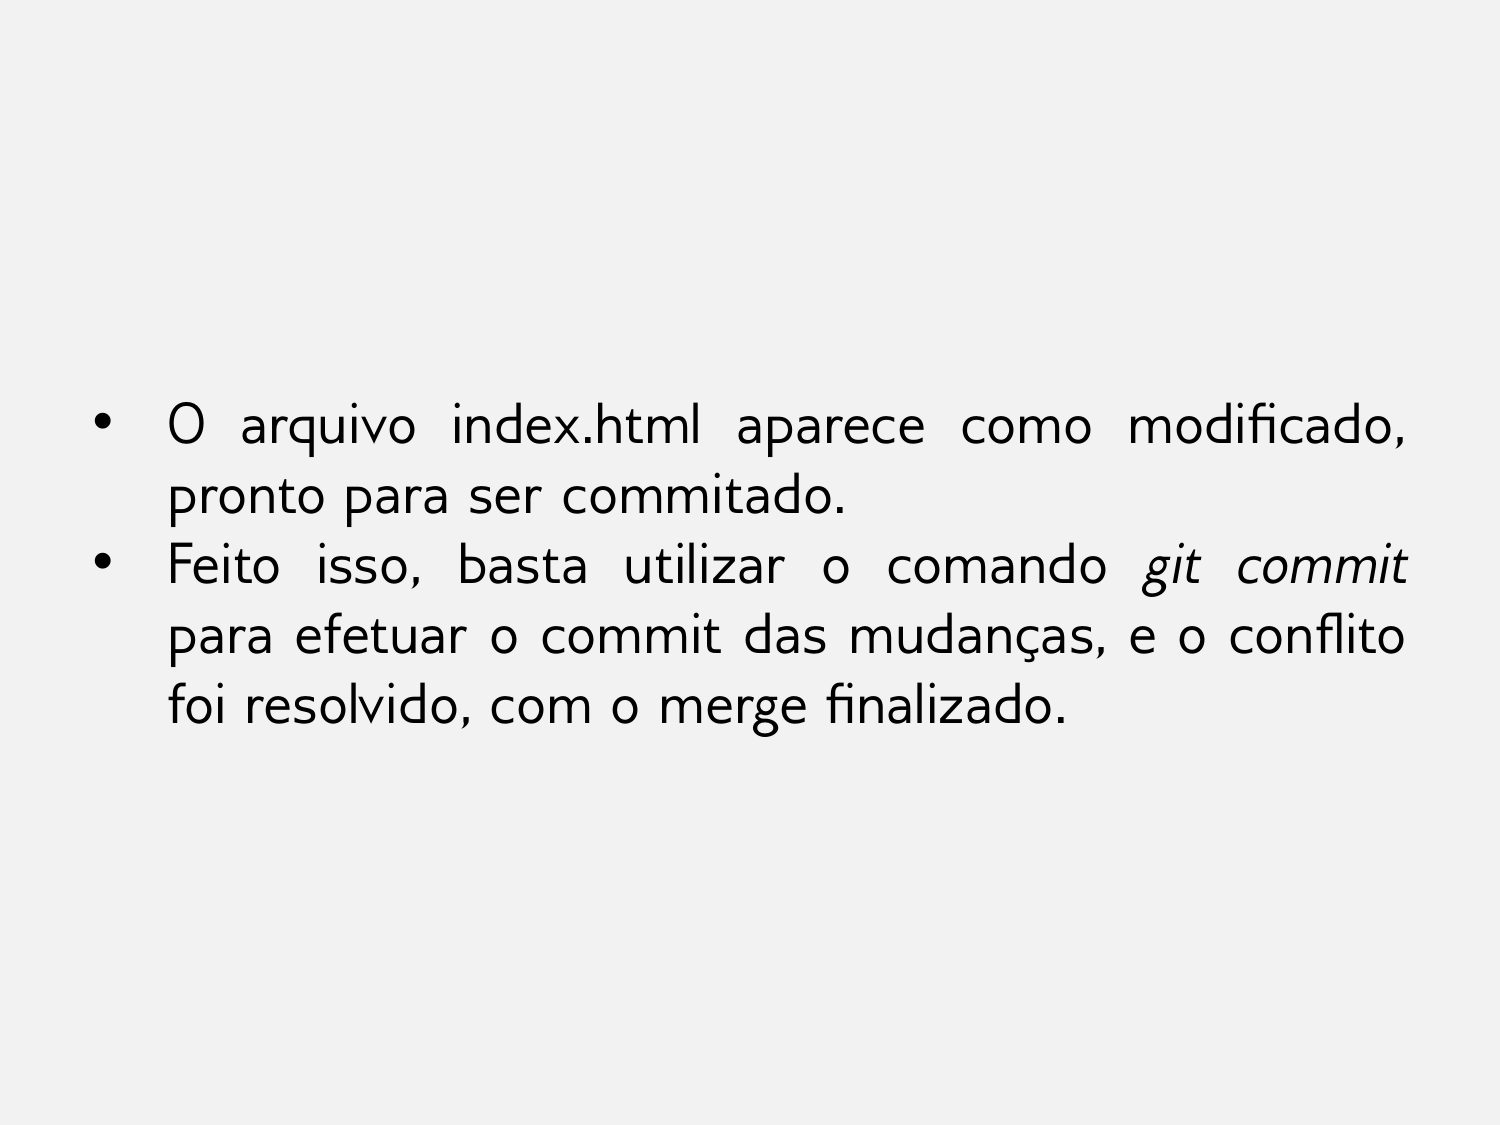

O arquivo index.html aparece como modificado, pronto para ser commitado.
Feito isso, basta utilizar o comando git commit para efetuar o commit das mudanças, e o conflito foi resolvido, com o merge finalizado.